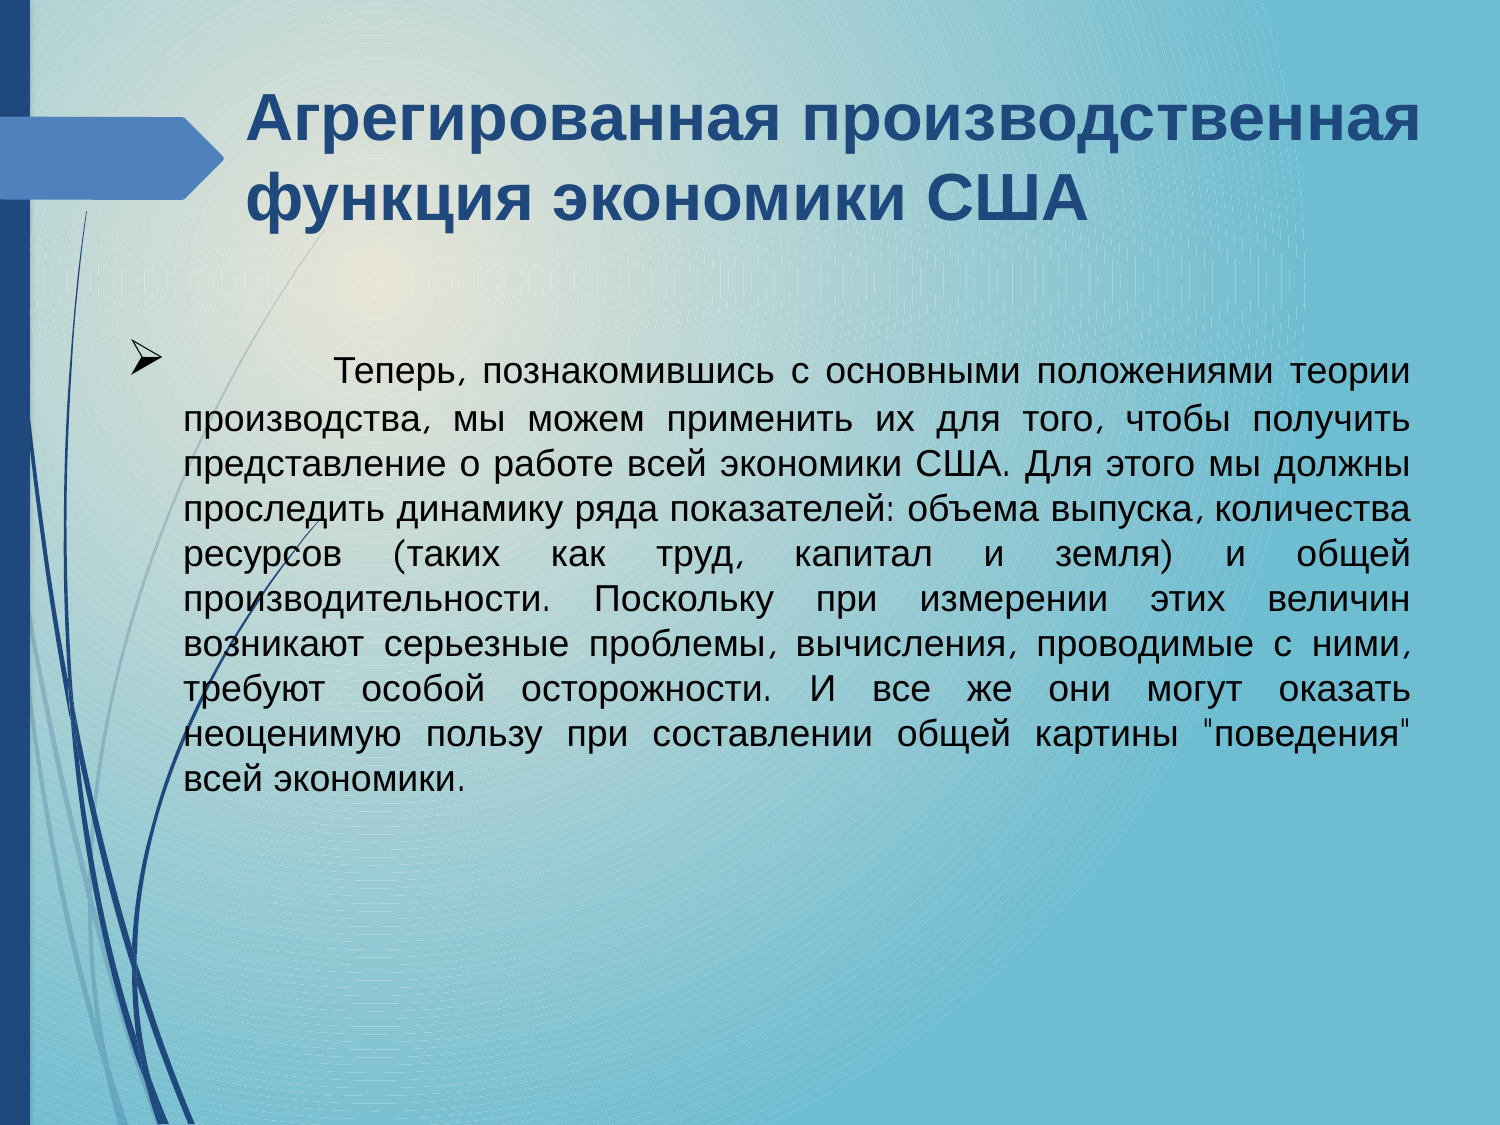

Агрегированная производственная функция экономики США
	Теперь, познакомившись с основными положениями теории производства, мы можем применить их для того, чтобы получить представление о работе всей экономики США. Для этого мы должны проследить динамику ряда показателей: объема выпуска, количества ресурсов (таких как труд, капитал и земля) и общей производительности. Поскольку при измерении этих величин возникают серьезные проблемы, вычисления, проводимые с ними, требуют особой осторожности. И все же они могут оказать неоценимую пользу при составлении общей картины "поведения" всей экономики.